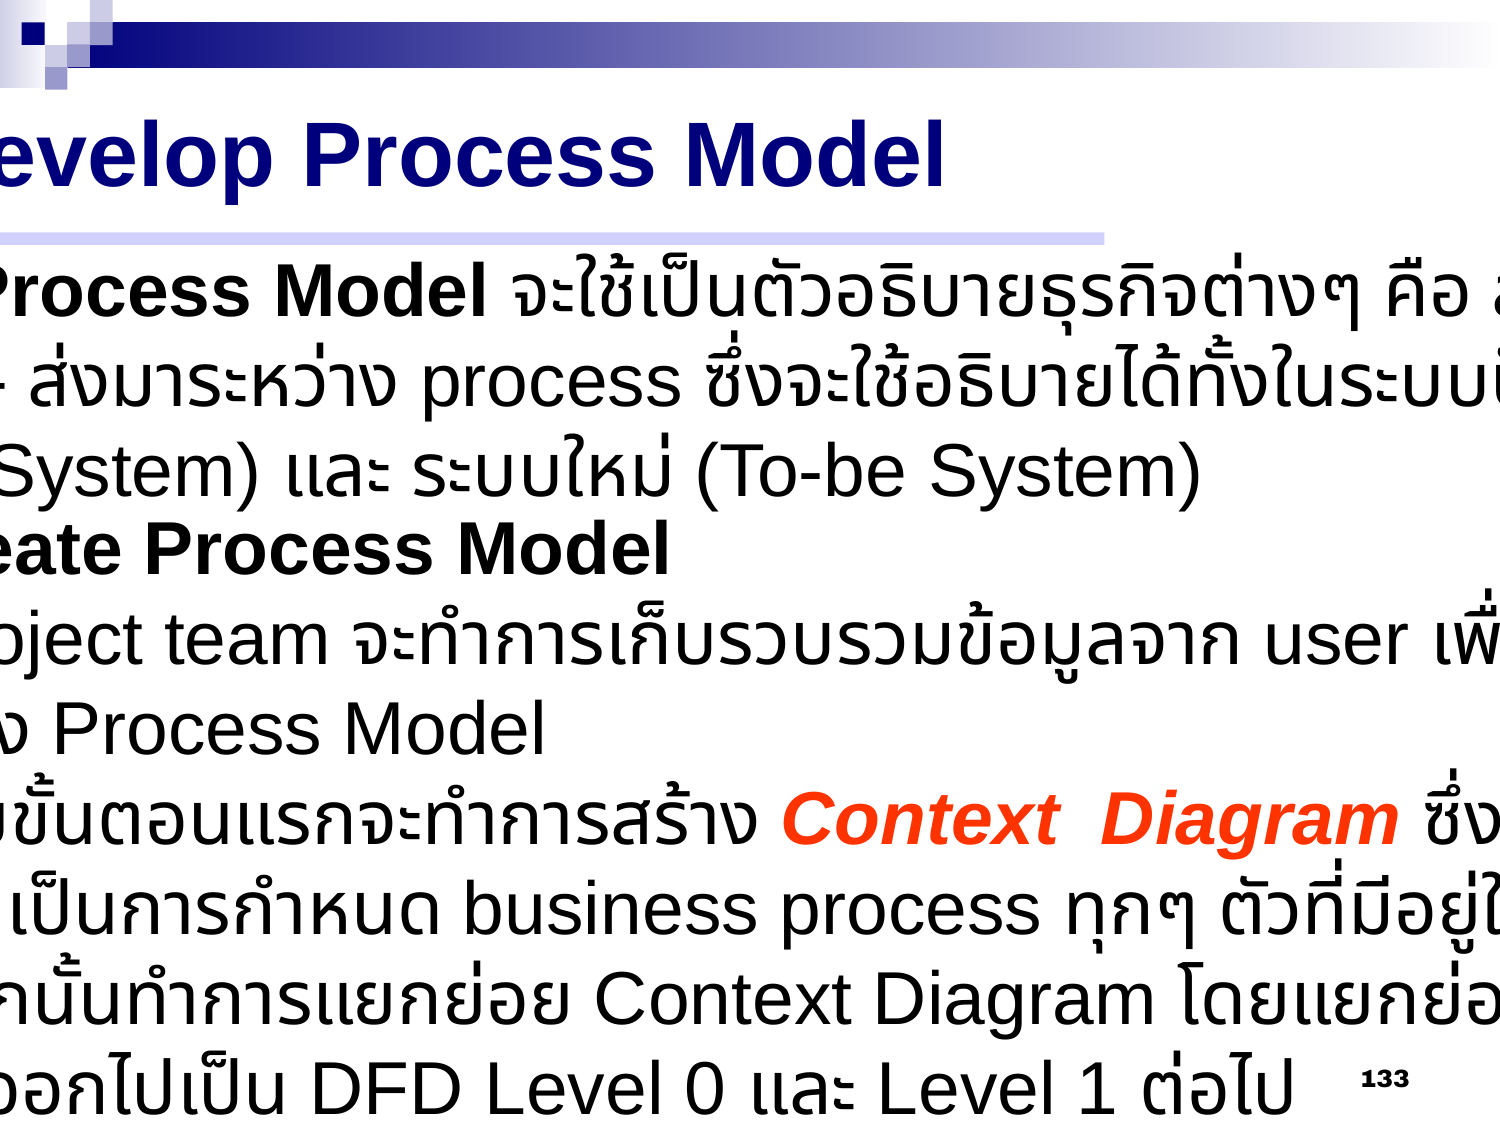

Develop Process Model
         Process Model จะใช้เป็นตัวอธิบายธุรกิจต่างๆ คือ สนใจข้อมูล
ที่ส่งไป– ส่งมาระหว่าง process ซึ่งจะใช้อธิบายได้ทั้งในระบบปัจจุบัน
(As-is System) และ ระบบใหม่ (To-be System)

         Create Process Model
          Project team จะทำการเก็บรวบรวมข้อมูลจาก user เพื่อที่จะใช้
ในการสร้าง Process Model
          โดยขั้นตอนแรกจะทำการสร้าง Context  Diagram ซึ่ง context
Diagram เป็นการกำหนด business process ทุกๆ ตัวที่มีอยู่ในระบบ
           จากนั้นทำการแยกย่อย Context Diagram โดยแยกย่อย process
ของระบบออกไปเป็น DFD Level 0 และ Level 1 ต่อไป
133